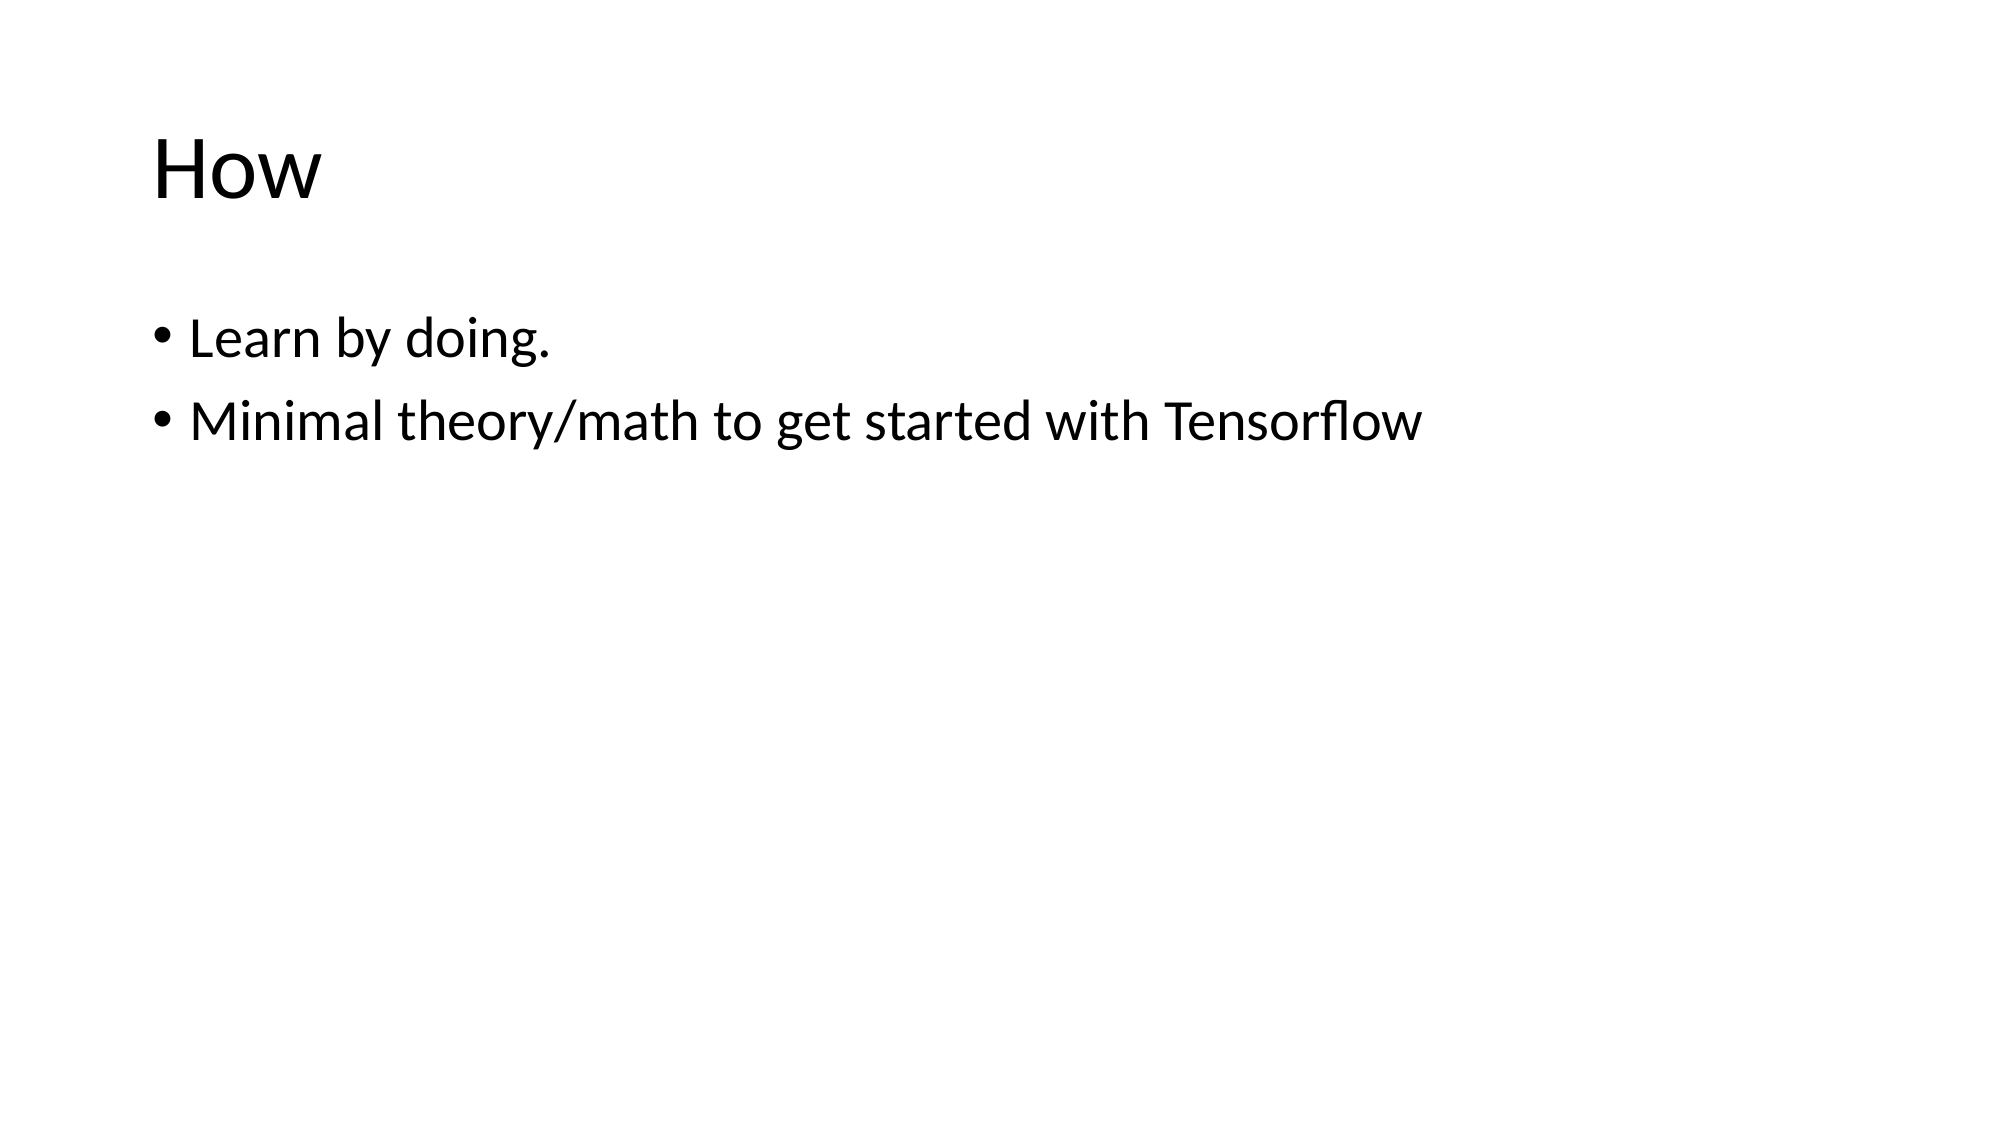

# How
Learn by doing.
Minimal theory/math to get started with Tensorflow